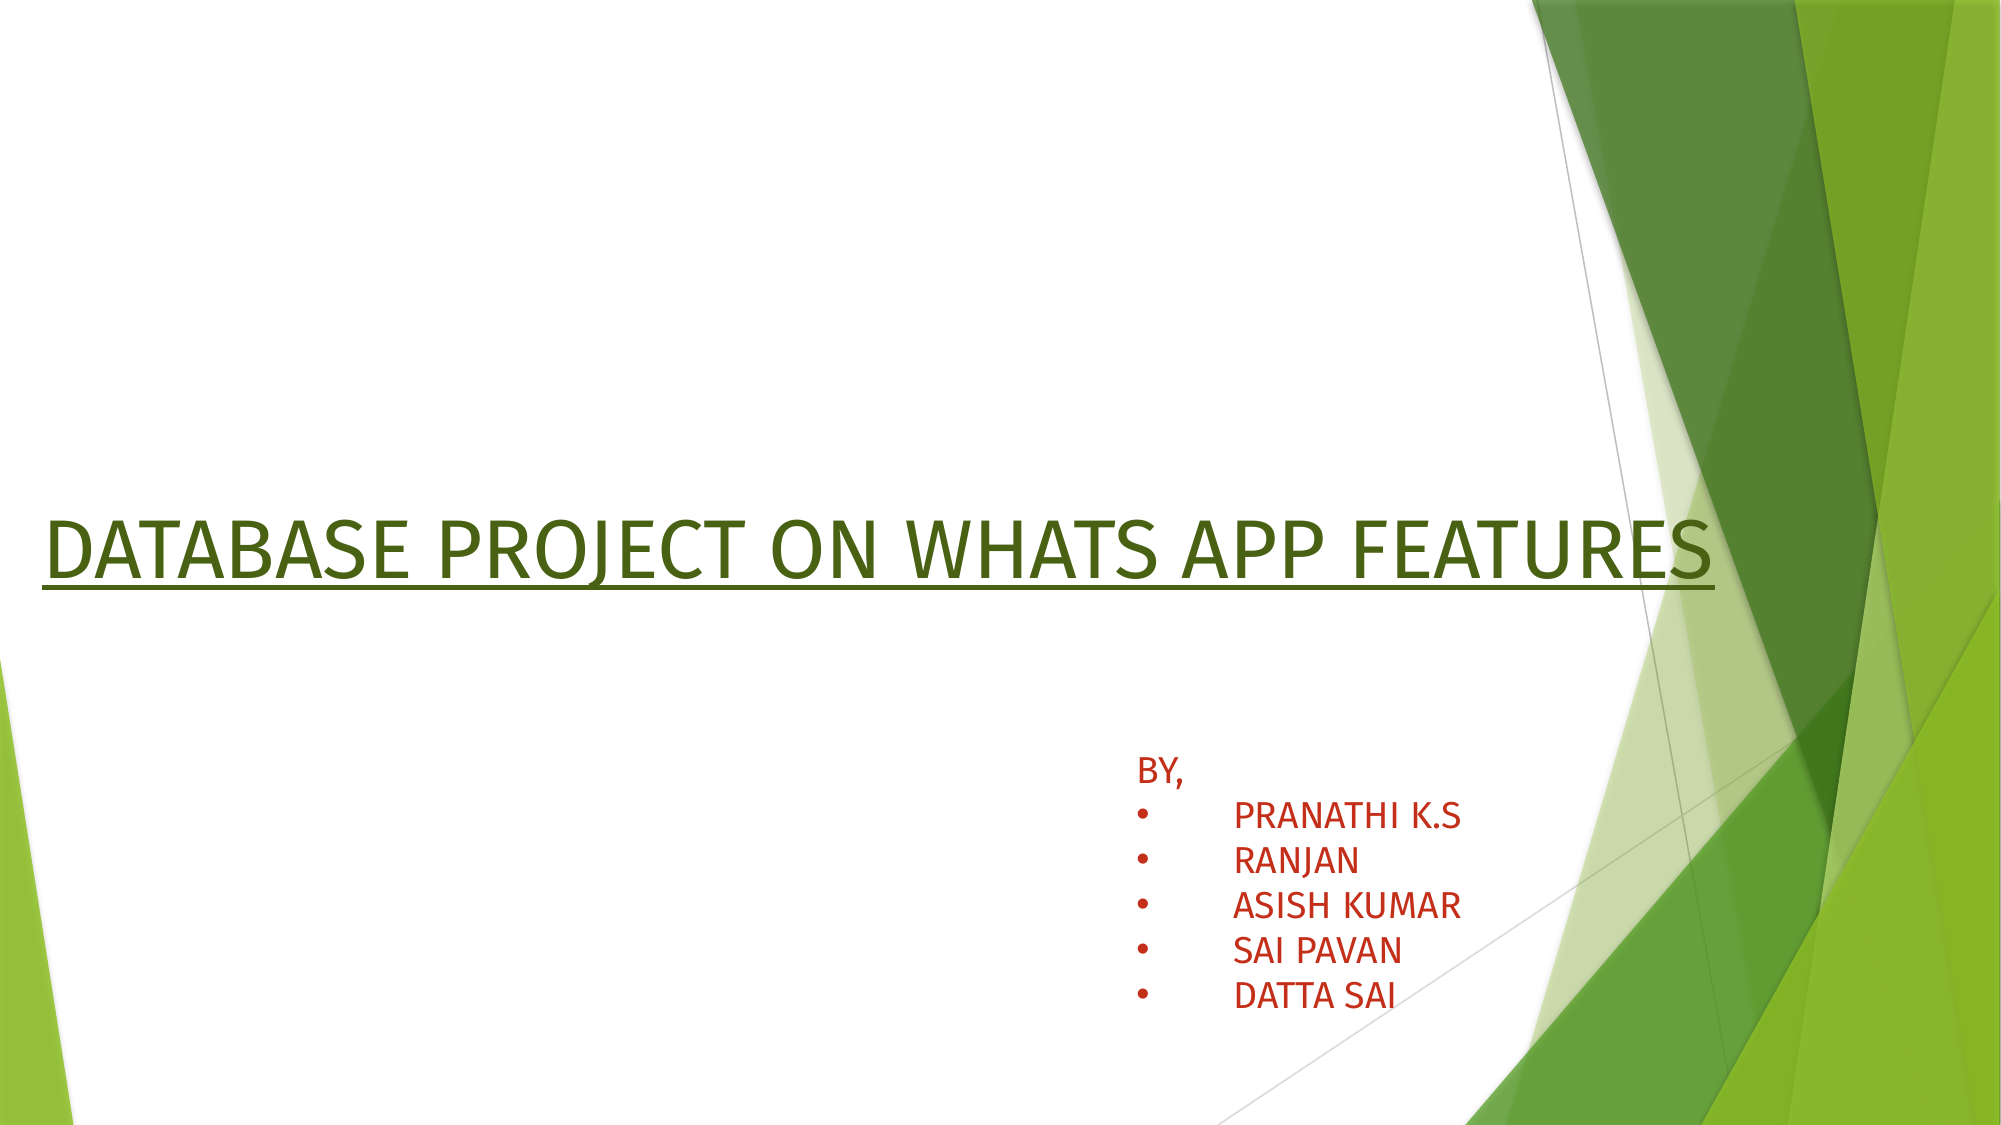

DATABASE PROJECT ON WHATS APP FEATURES
BY,
     PRANATHI K.S
     RANJAN
     ASISH KUMAR
     SAI PAVAN
     DATTA SAI